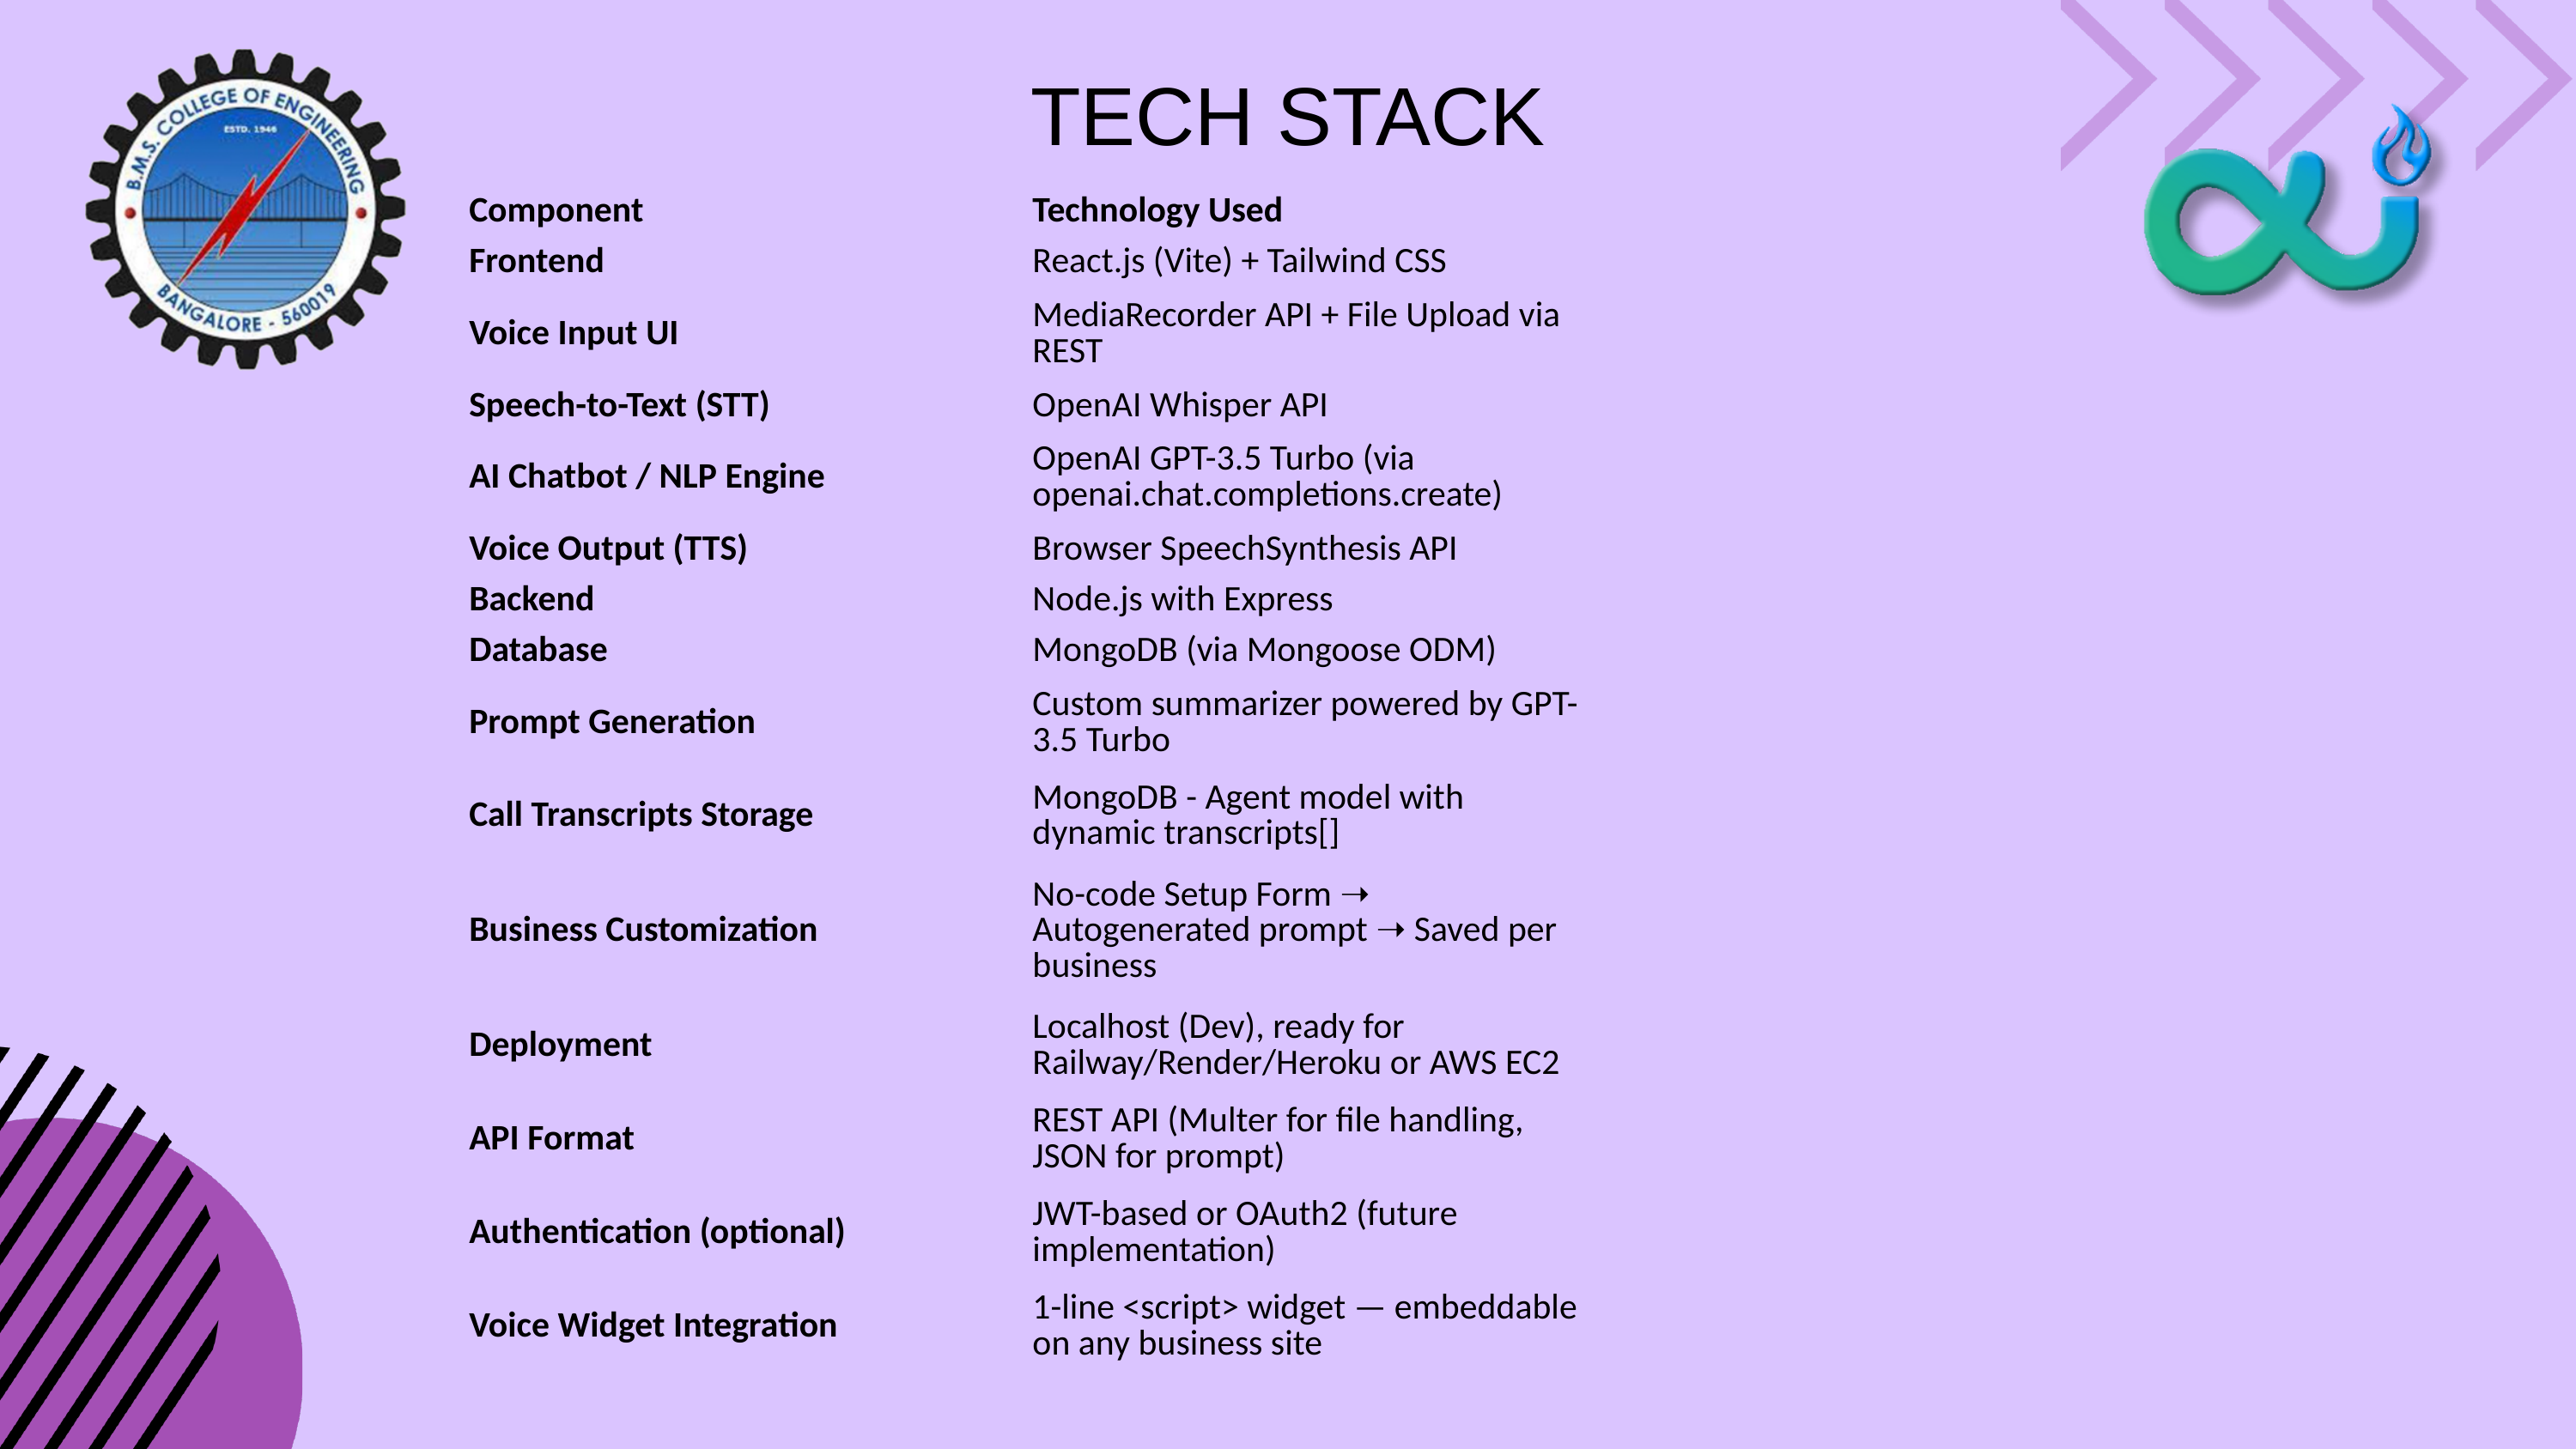

TECH STACK

| Component | Technology Used |
| --- | --- |
| Frontend | React.js (Vite) + Tailwind CSS |
| Voice Input UI | MediaRecorder API + File Upload via REST |
| Speech-to-Text (STT) | OpenAI Whisper API |
| AI Chatbot / NLP Engine | OpenAI GPT-3.5 Turbo (via openai.chat.completions.create) |
| Voice Output (TTS) | Browser SpeechSynthesis API |
| Backend | Node.js with Express |
| Database | MongoDB (via Mongoose ODM) |
| Prompt Generation | Custom summarizer powered by GPT-3.5 Turbo |
| Call Transcripts Storage | MongoDB - Agent model with dynamic transcripts[] |
| Business Customization | No-code Setup Form ➝ Autogenerated prompt ➝ Saved per business |
| Deployment | Localhost (Dev), ready for Railway/Render/Heroku or AWS EC2 |
| API Format | REST API (Multer for file handling, JSON for prompt) |
| Authentication (optional) | JWT-based or OAuth2 (future implementation) |
| Voice Widget Integration | 1-line <script> widget — embeddable on any business site |